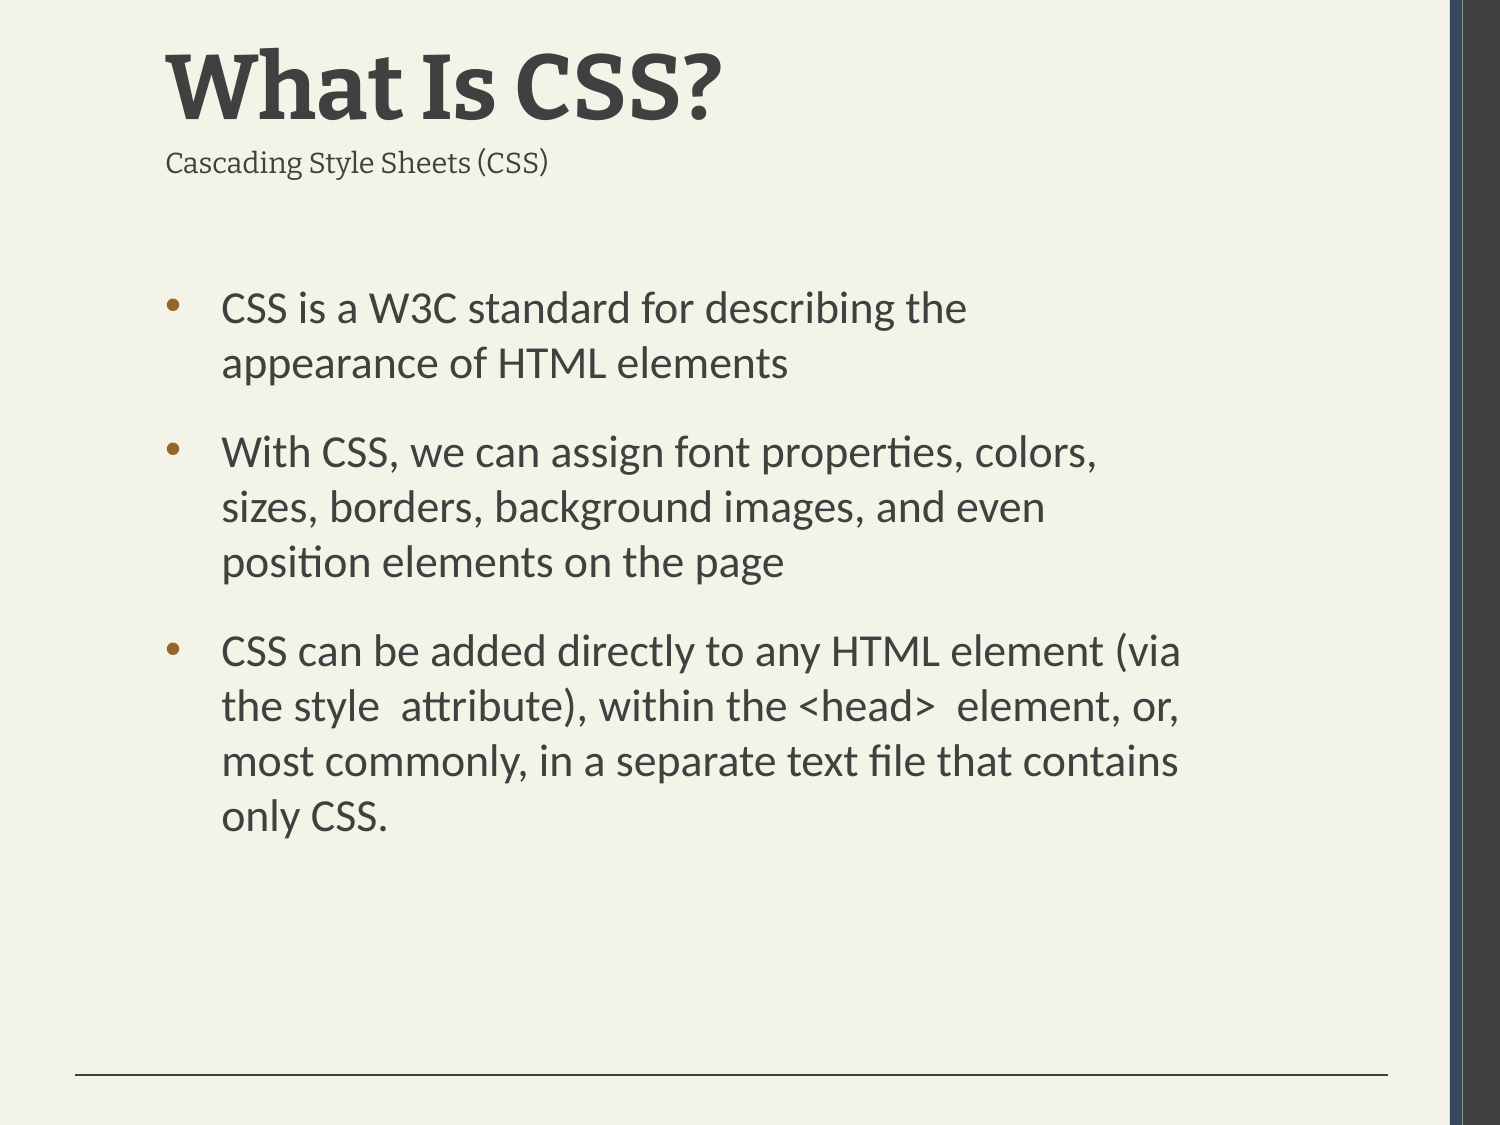

# What Is CSS?
Cascading Style Sheets (CSS)
CSS is a W3C standard for describing the appearance of HTML elements
With CSS, we can assign font properties, colors, sizes, borders, background images, and even position elements on the page
CSS can be added directly to any HTML element (via the style  attribute), within the <head>  element, or, most commonly, in a separate text file that contains only CSS.